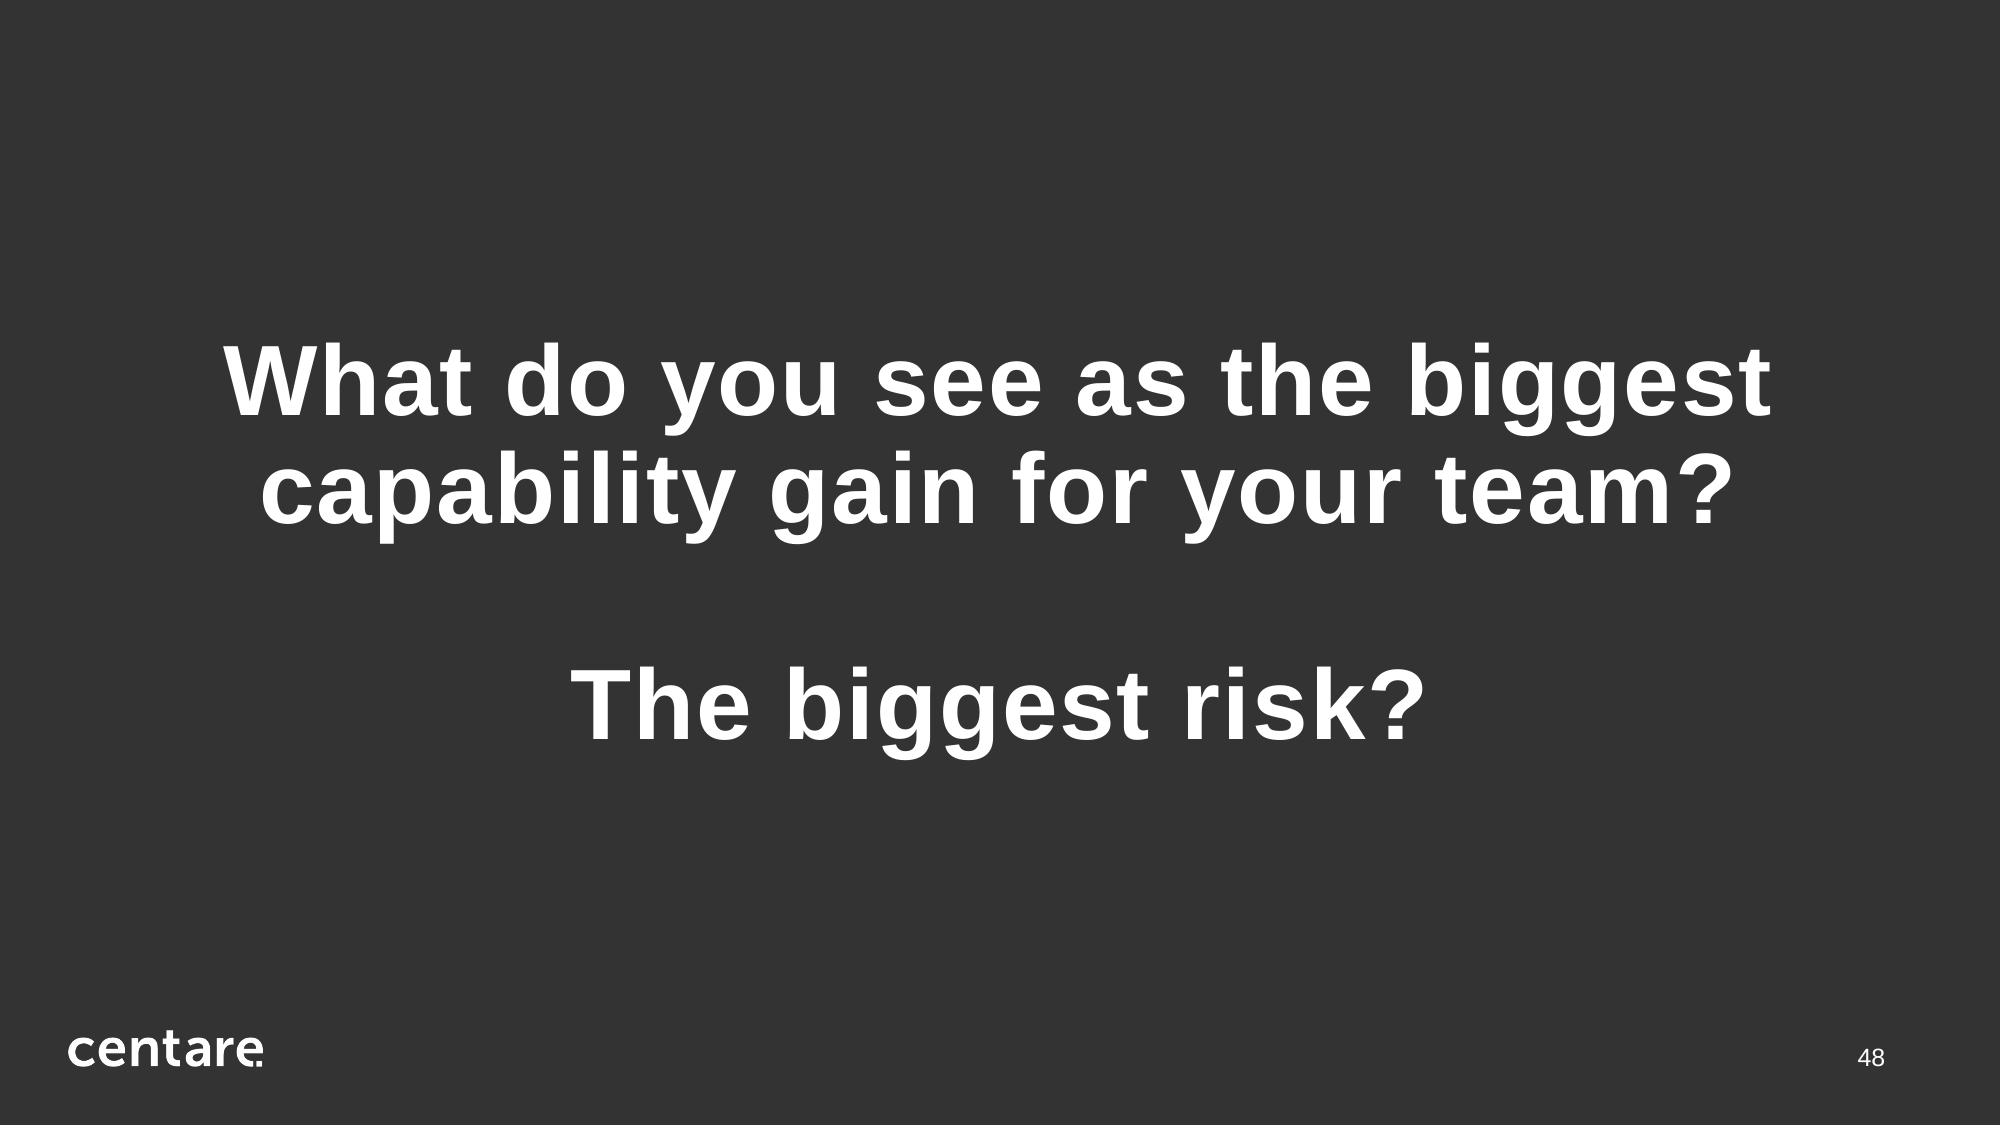

# What do you see as the biggest capability gain for your team? The biggest risk?
48